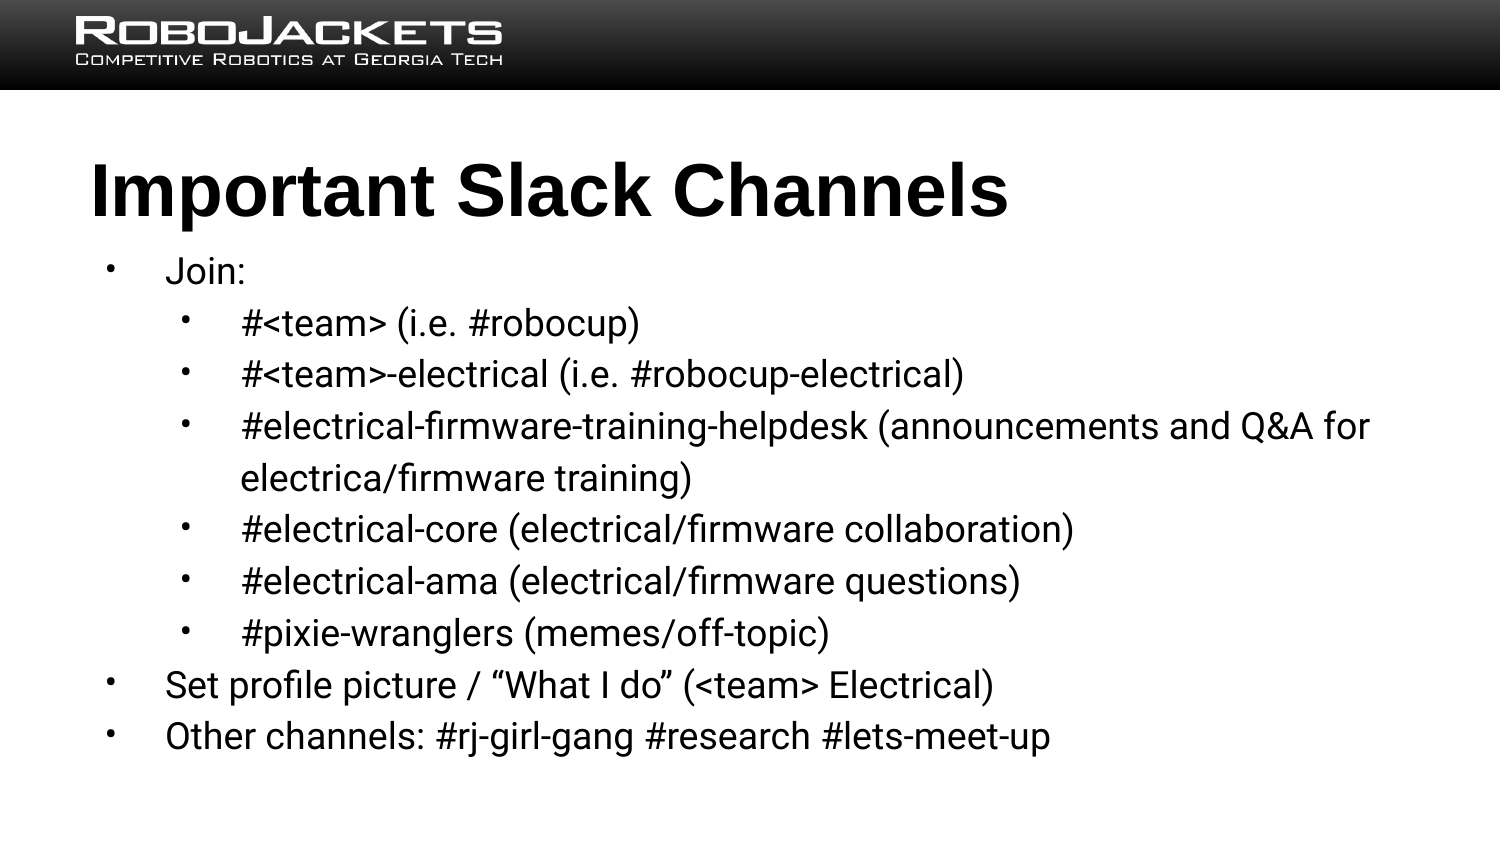

# Important Slack Channels
Join:
#<team> (i.e. #robocup)
#<team>-electrical (i.e. #robocup-electrical)
#electrical-firmware-training-helpdesk (announcements and Q&A for electrica/firmware training)
#electrical-core (electrical/firmware collaboration)
#electrical-ama (electrical/firmware questions)
#pixie-wranglers (memes/off-topic)
Set profile picture / “What I do” (<team> Electrical)
Other channels: #rj-girl-gang #research #lets-meet-up